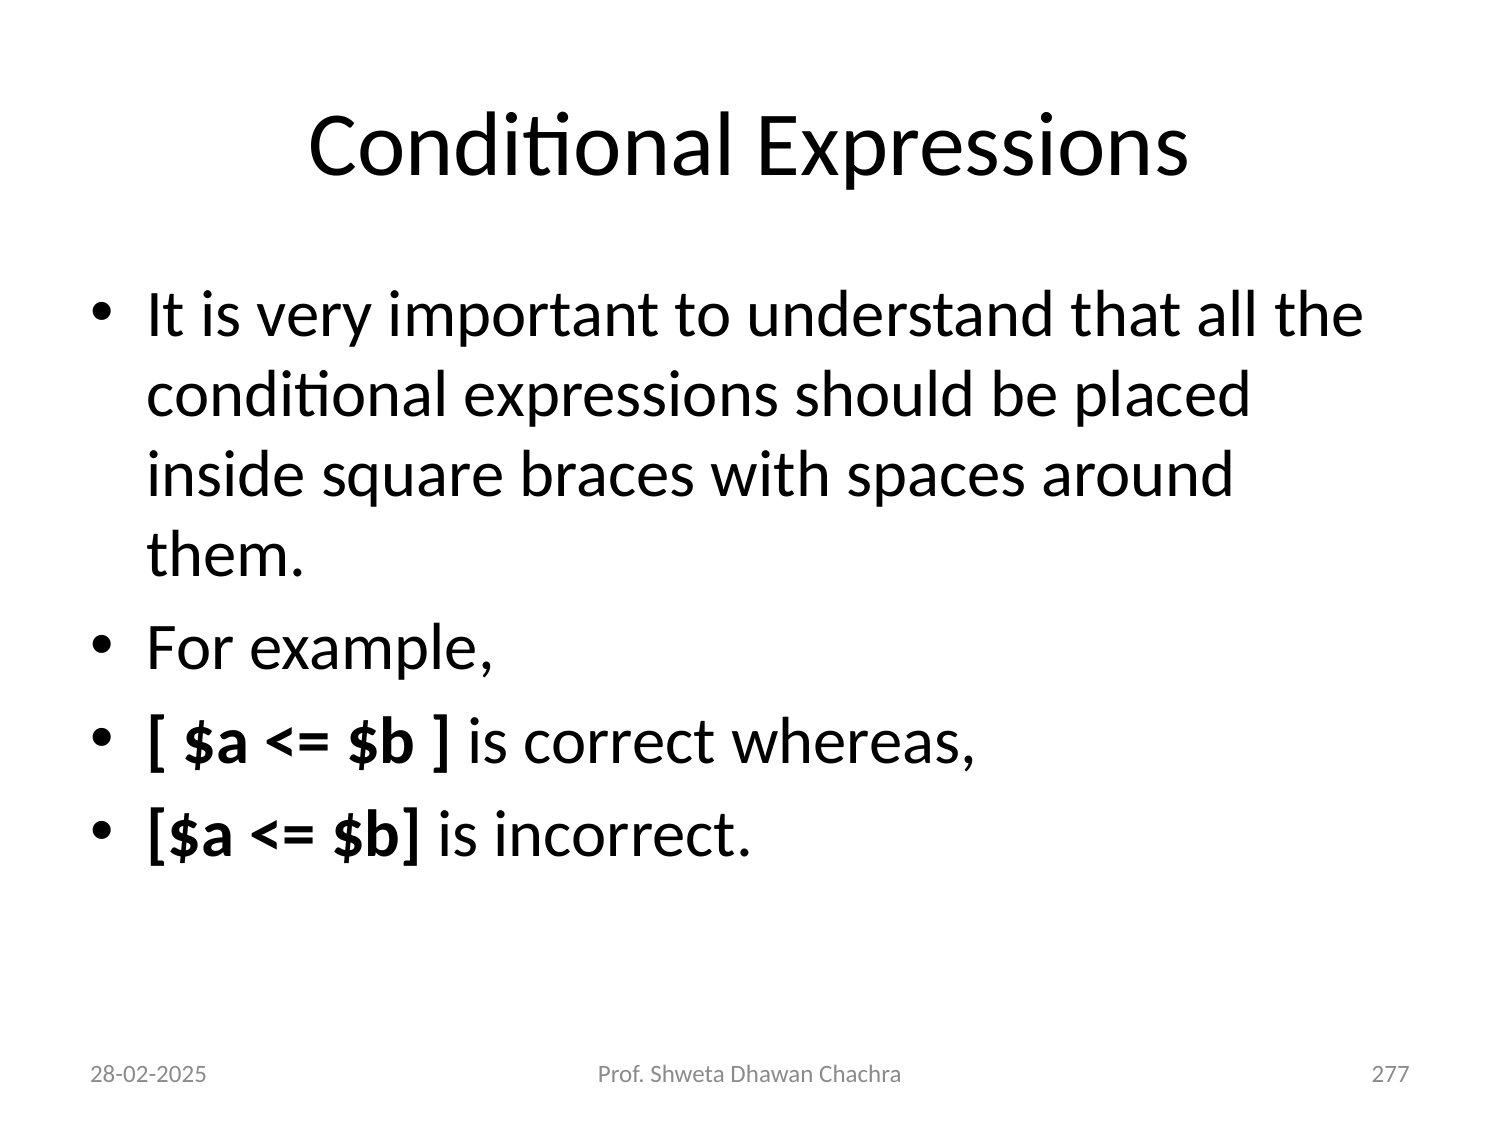

# Conditional Expressions
It is very important to understand that all the conditional expressions should be placed inside square braces with spaces around them.
For example,
[ $a <= $b ] is correct whereas,
[$a <= $b] is incorrect.
28-02-2025
Prof. Shweta Dhawan Chachra
277